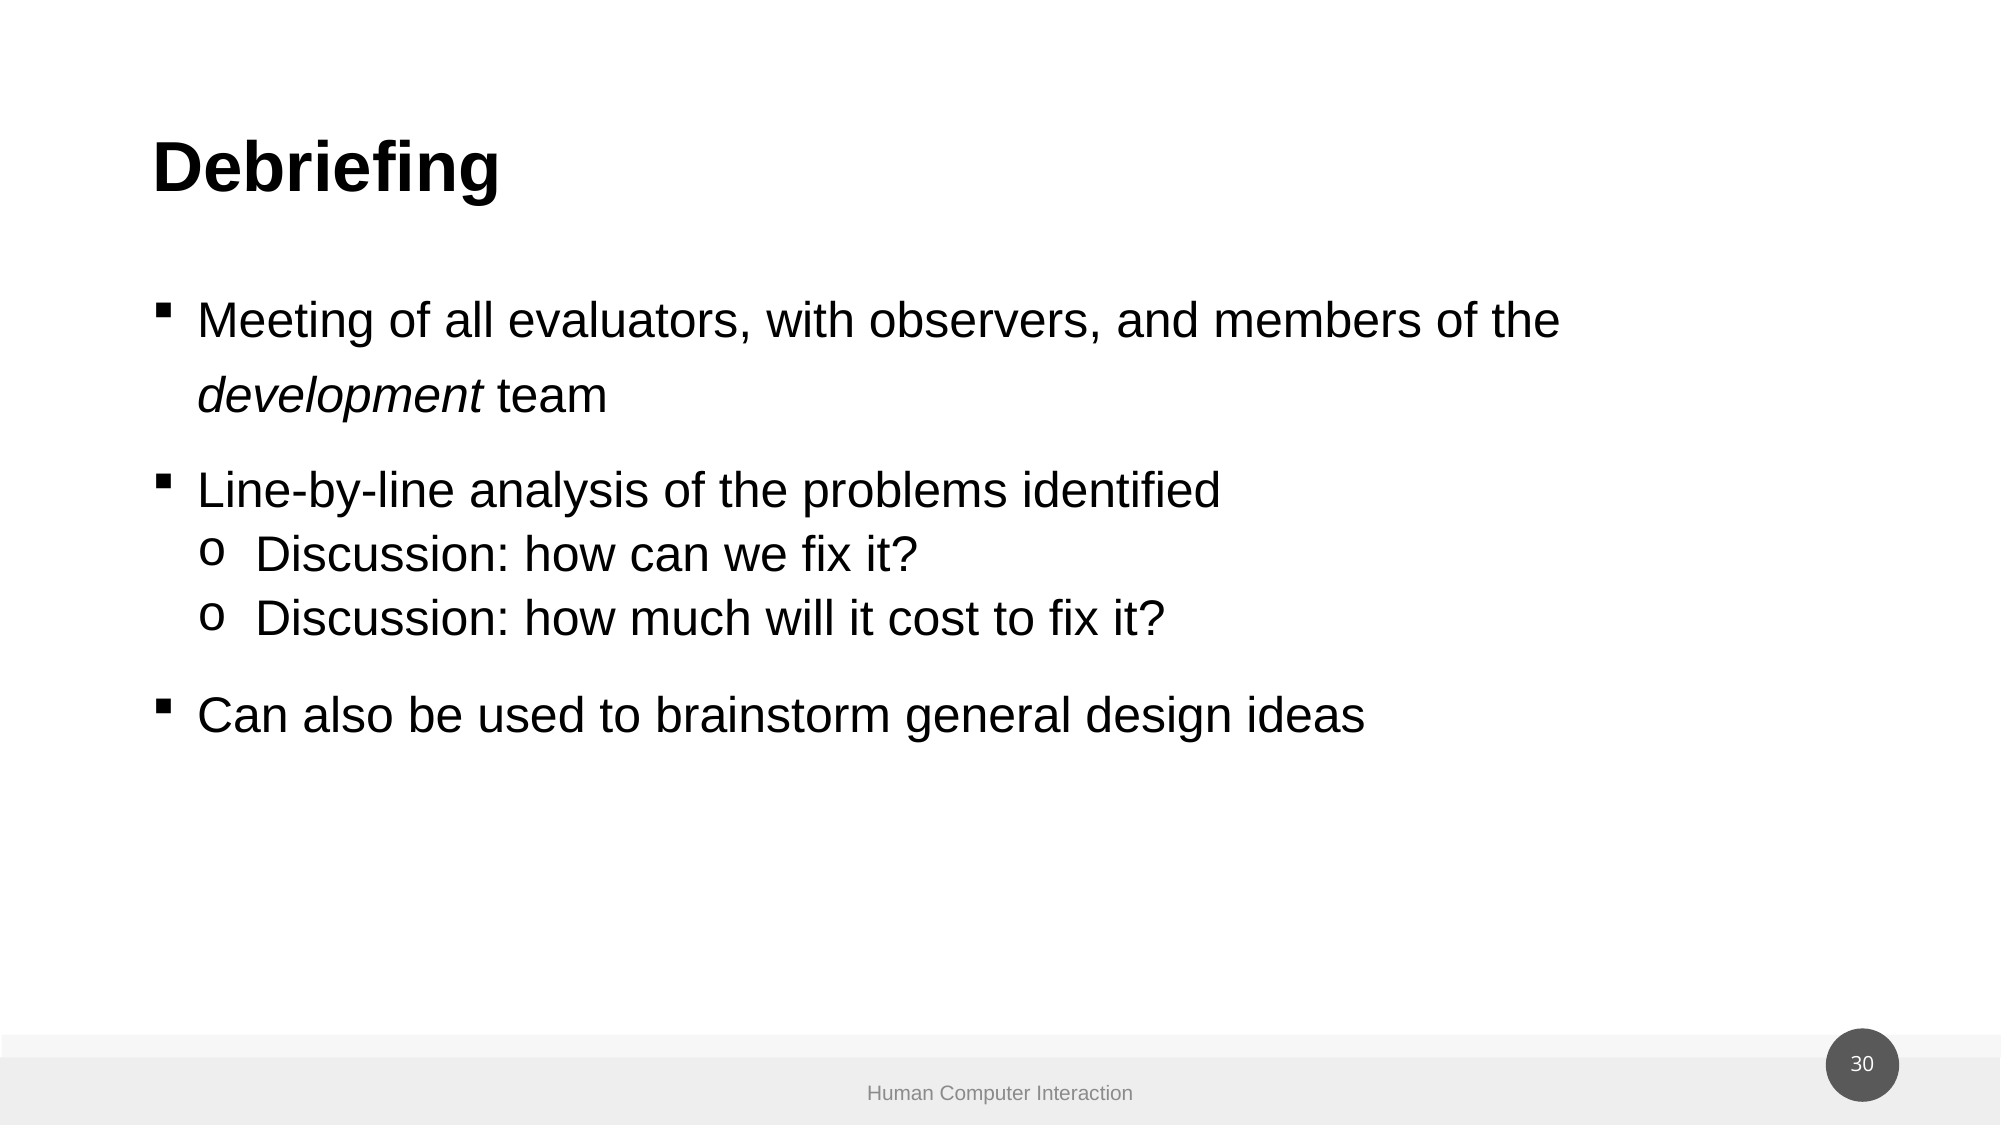

# Debriefing
Meeting of all evaluators, with observers, and members of the development team
Line-by-line analysis of the problems identified
Discussion: how can we fix it?
Discussion: how much will it cost to fix it?
Can also be used to brainstorm general design ideas
Human Computer Interaction